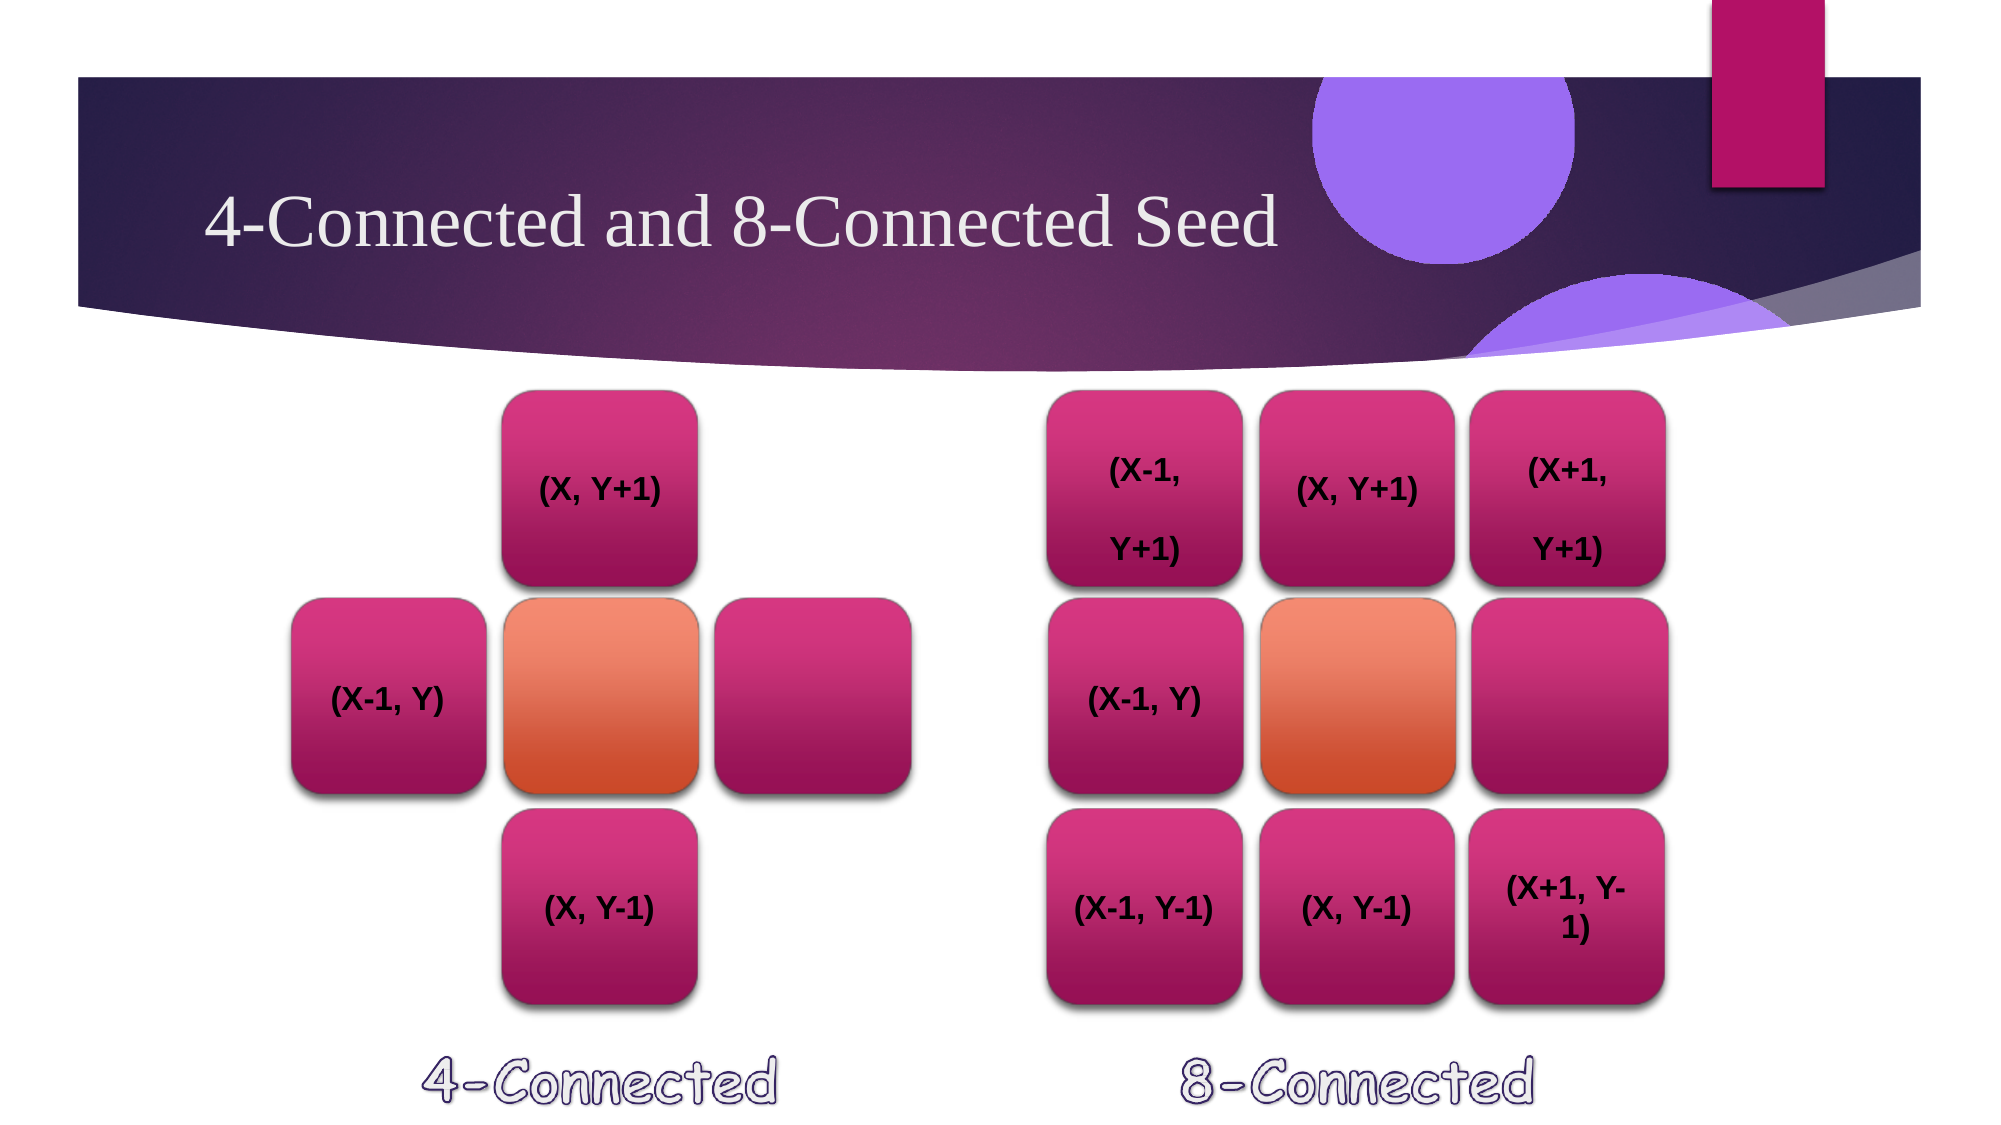

# 4-Connected and 8-Connected Seed

(X-1,  Y+1)
(X+1,  Y+1)
(X, Y+1)
(X, Y+1)

(X-1, Y)
(X, Y)
(X+1, Y)
(X-1, Y)
(X, Y)
(X+1, Y)

(X+1, Y-  1)
(X, Y-1)
(X-1, Y-1)
(X, Y-1)